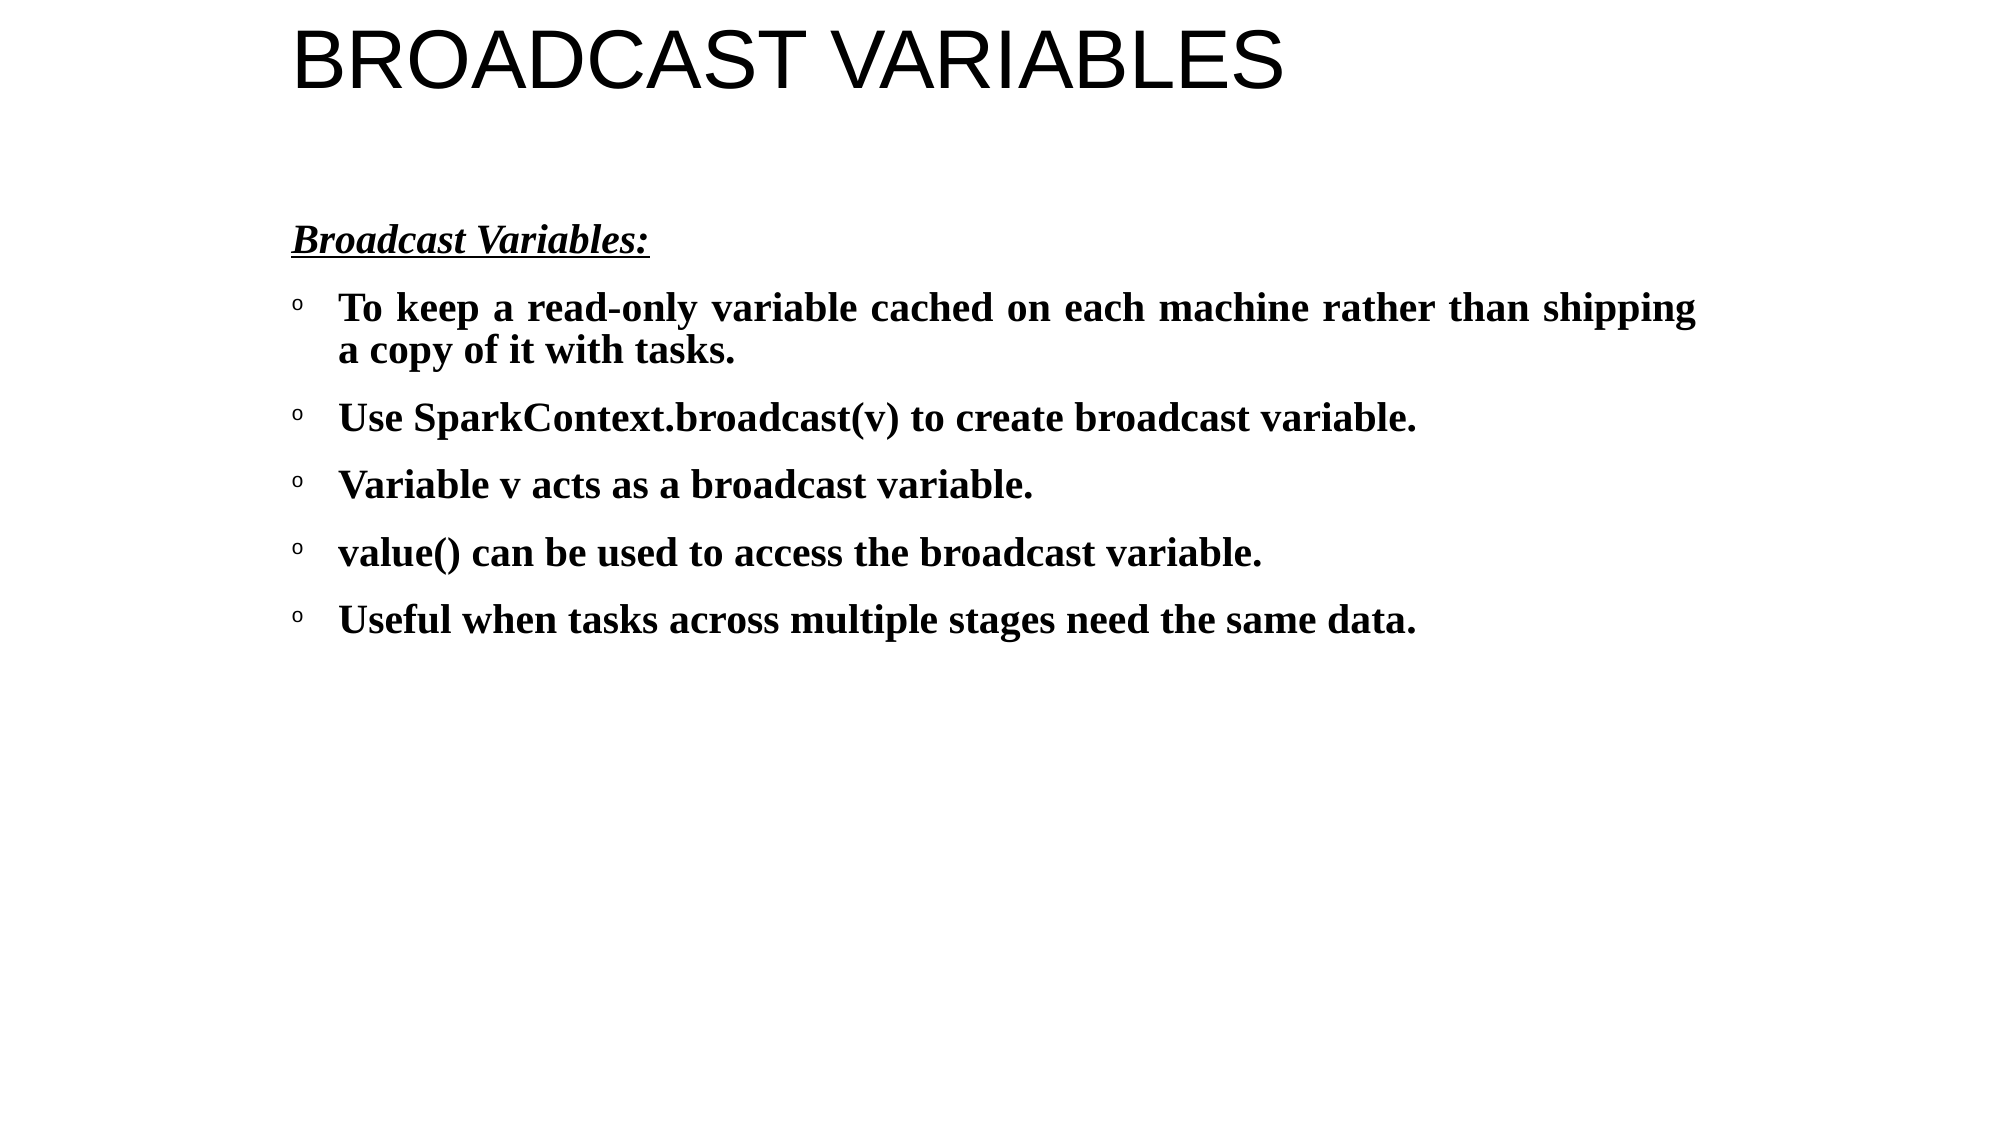

# Broadcast Variables
Broadcast Variables:
To keep a read-only variable cached on each machine rather than shipping a copy of it with tasks.
Use SparkContext.broadcast(v) to create broadcast variable.
Variable v acts as a broadcast variable.
value() can be used to access the broadcast variable.
Useful when tasks across multiple stages need the same data.